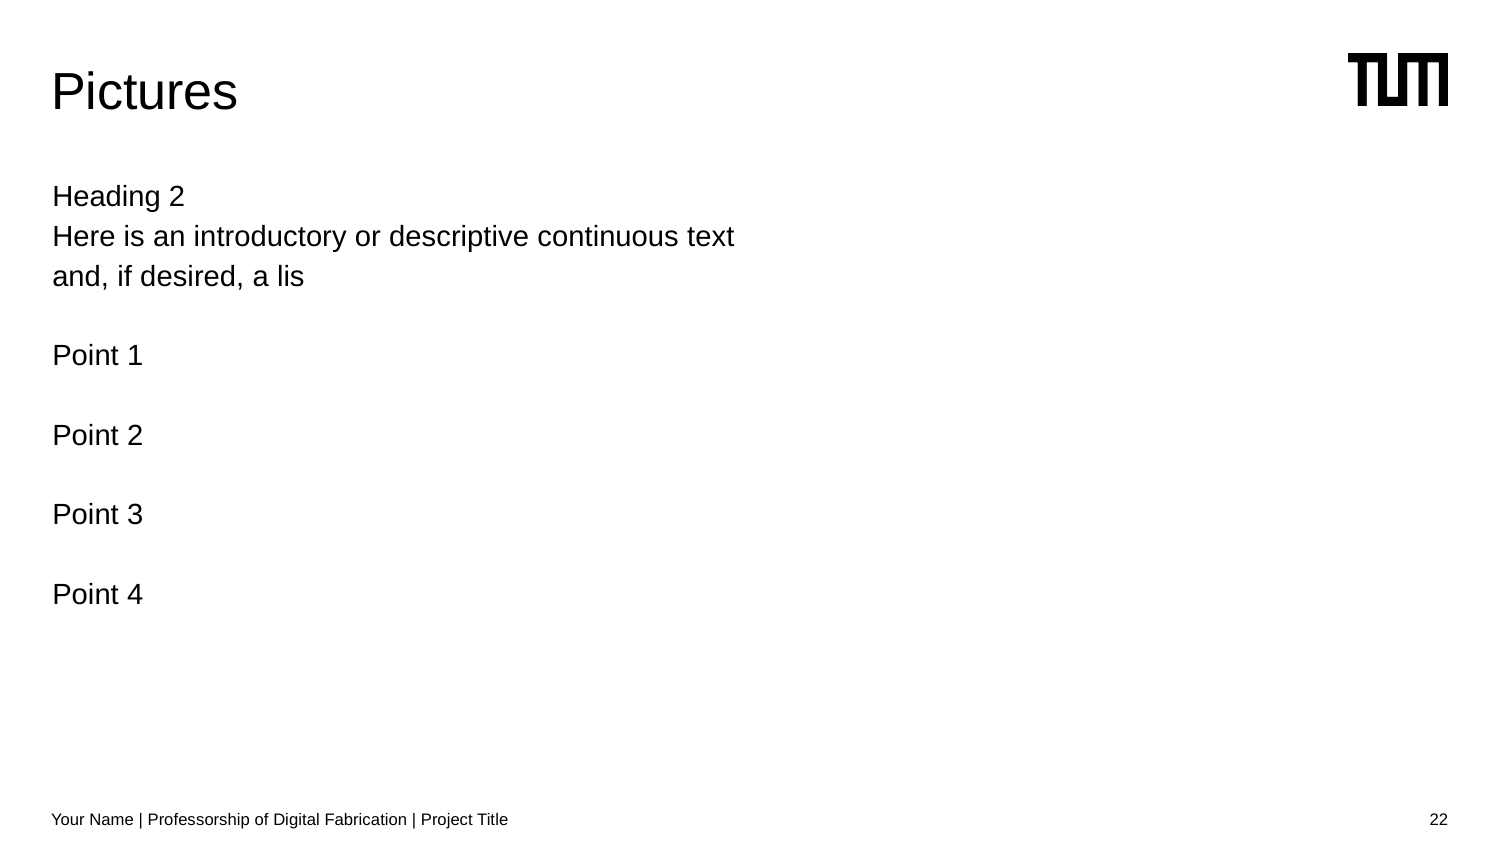

# Pictures
Heading 2
Here is an introductory or descriptive continuous text and, if desired, a lis

Point 1

Point 2

Point 3

Point 4

Your Name | Professorship of Digital Fabrication | Project Title
22